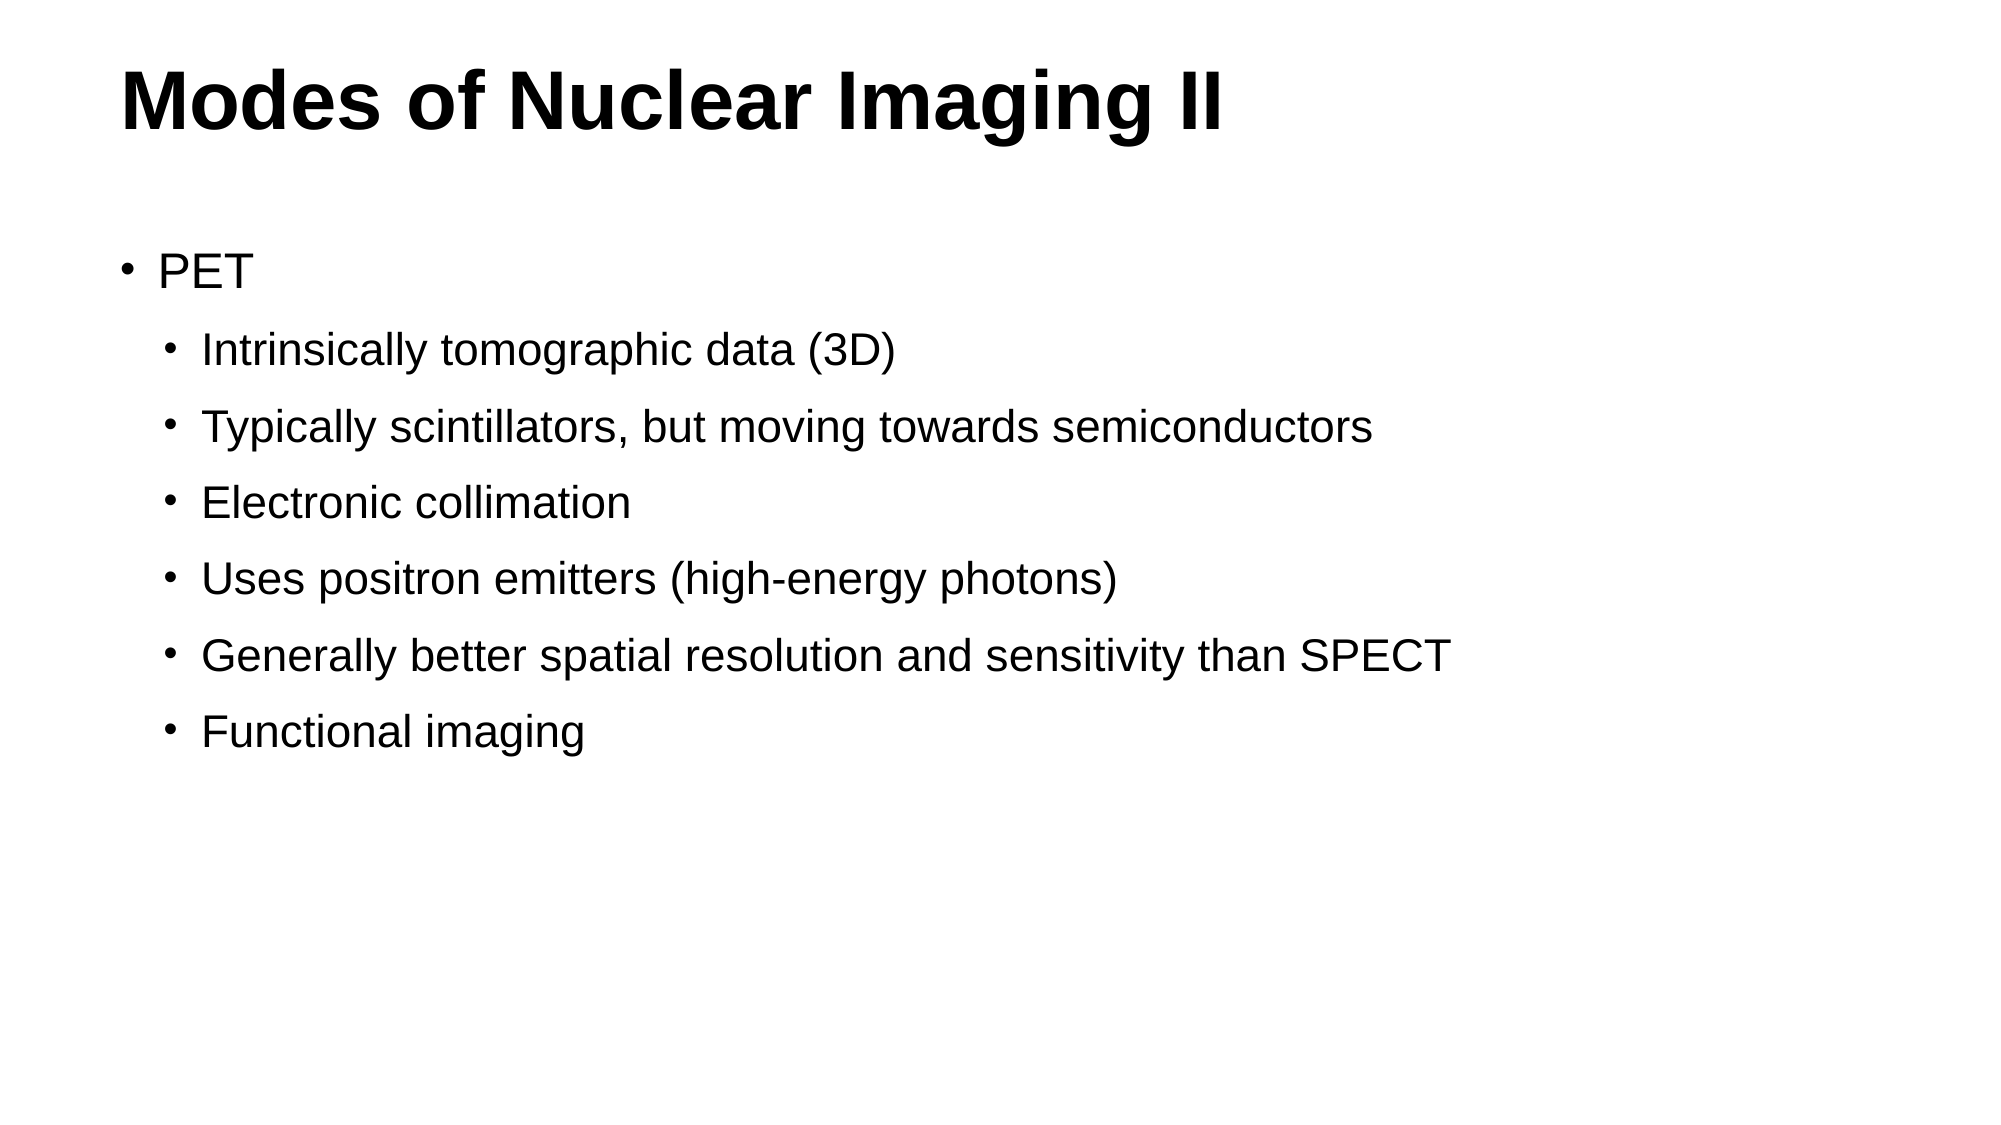

# Modes of Nuclear Imaging II
PET
Intrinsically tomographic data (3D)
Typically scintillators, but moving towards semiconductors
Electronic collimation
Uses positron emitters (high-energy photons)
Generally better spatial resolution and sensitivity than SPECT
Functional imaging